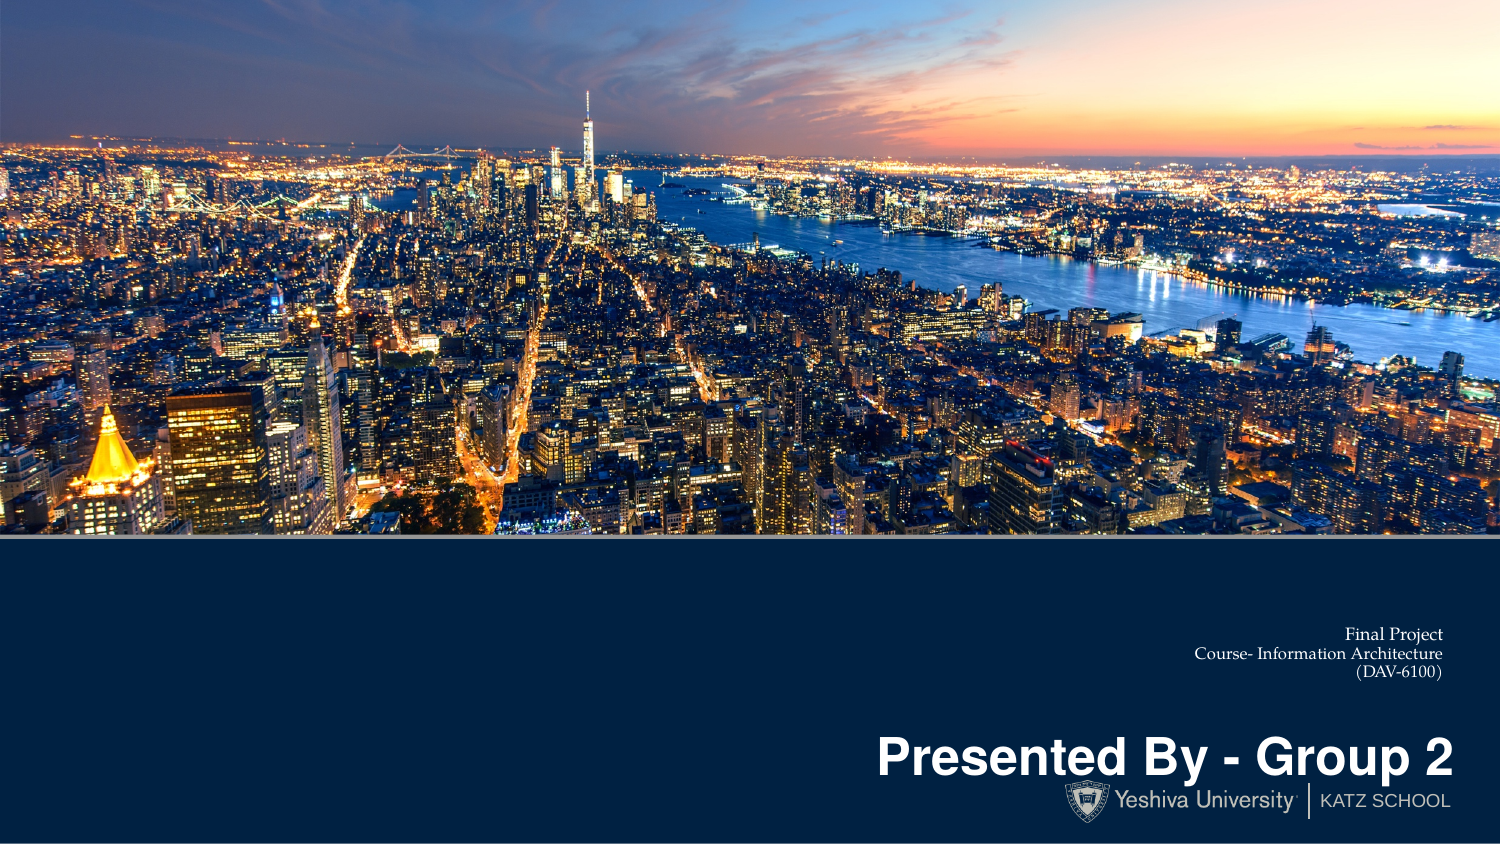

# Final Project
Course- Information Architecture
(DAV-6100)
Presented By - Group 2